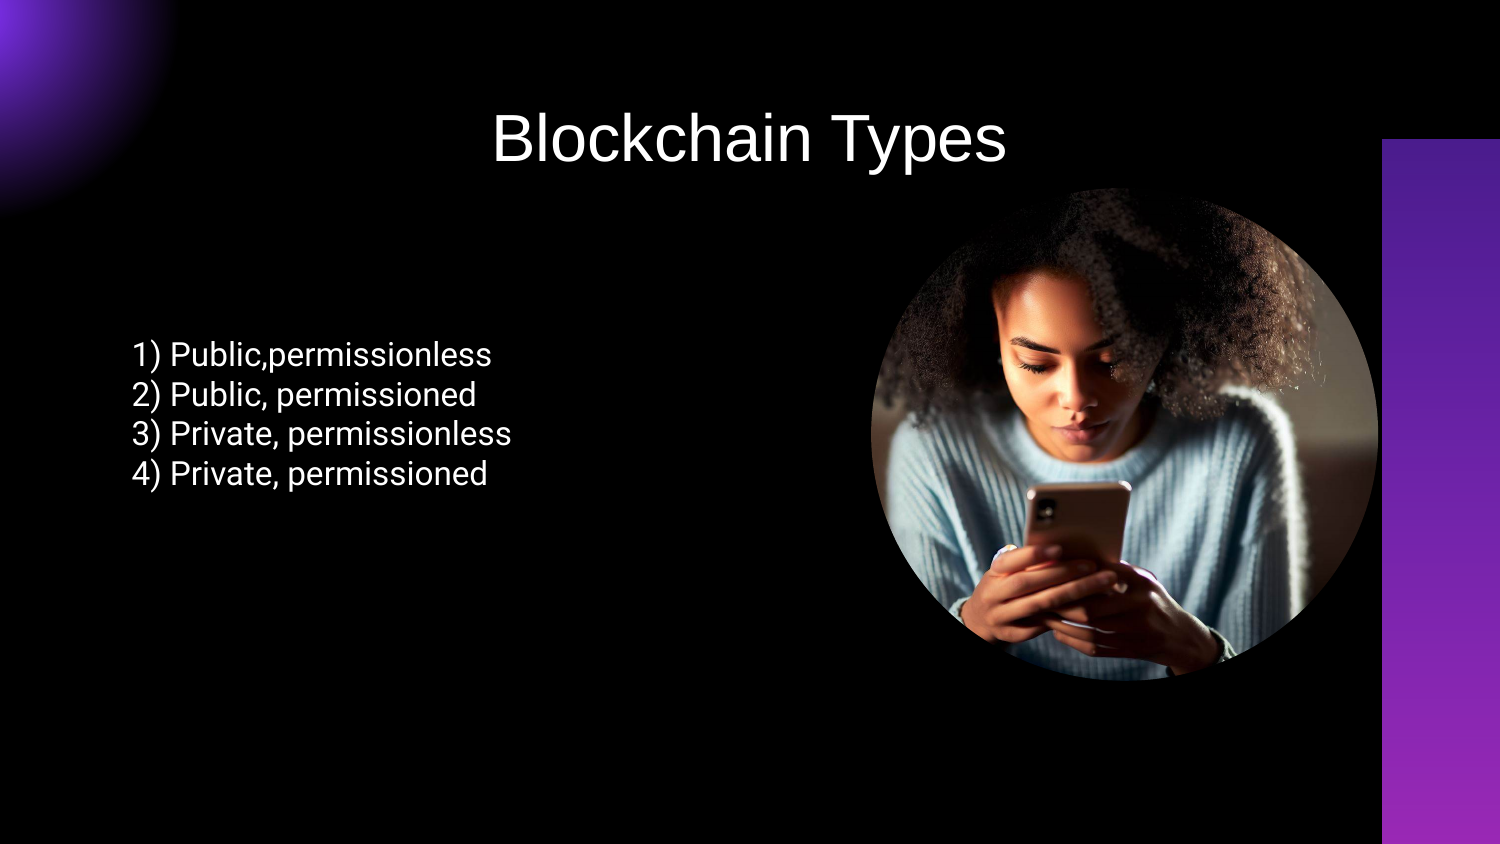

Blockchain Types

1) Public,permissionless
2) Public, permissioned
3) Private, permissionless
4) Private, permissioned